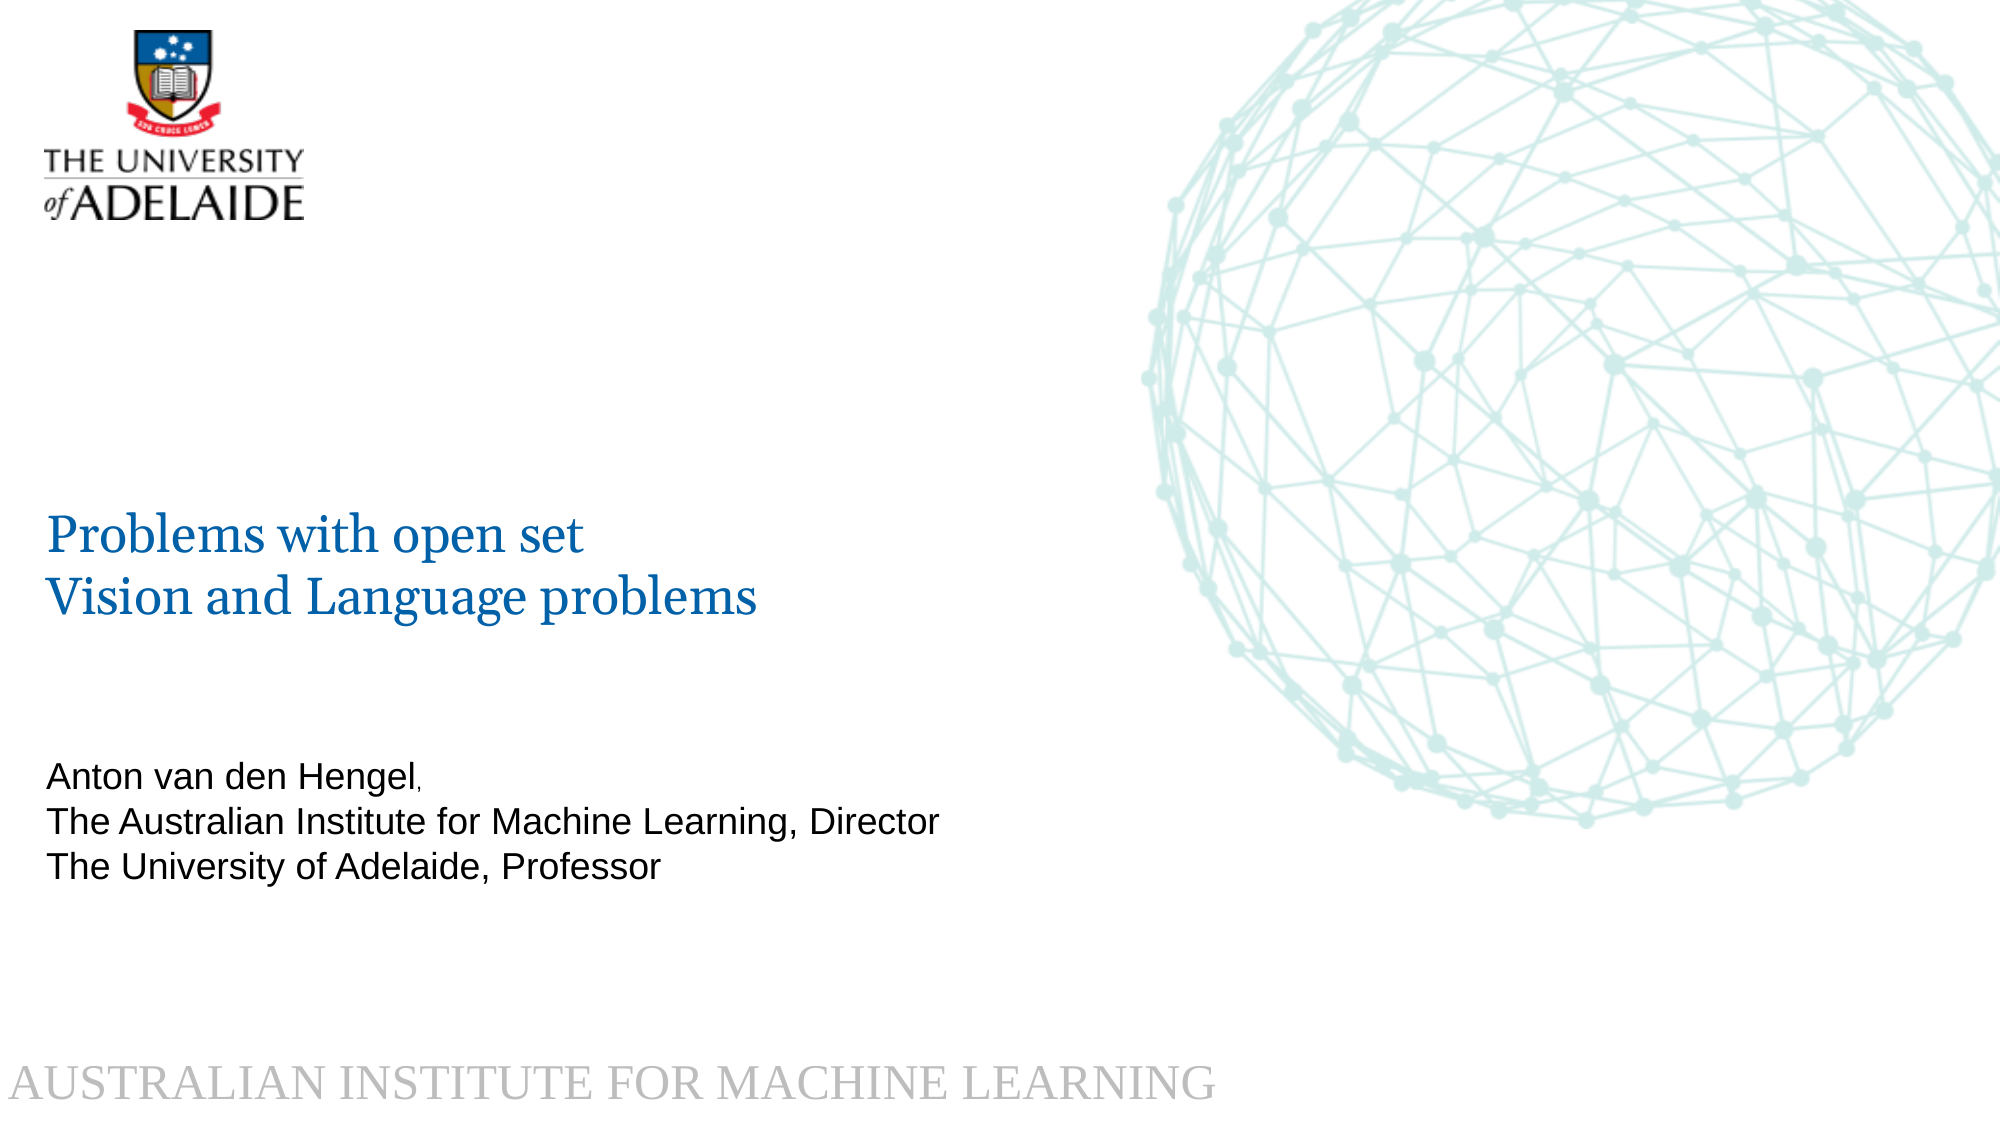

# Problems with open set Vision and Language problems
Anton van den Hengel,
The Australian Institute for Machine Learning, Director
The University of Adelaide, Professor